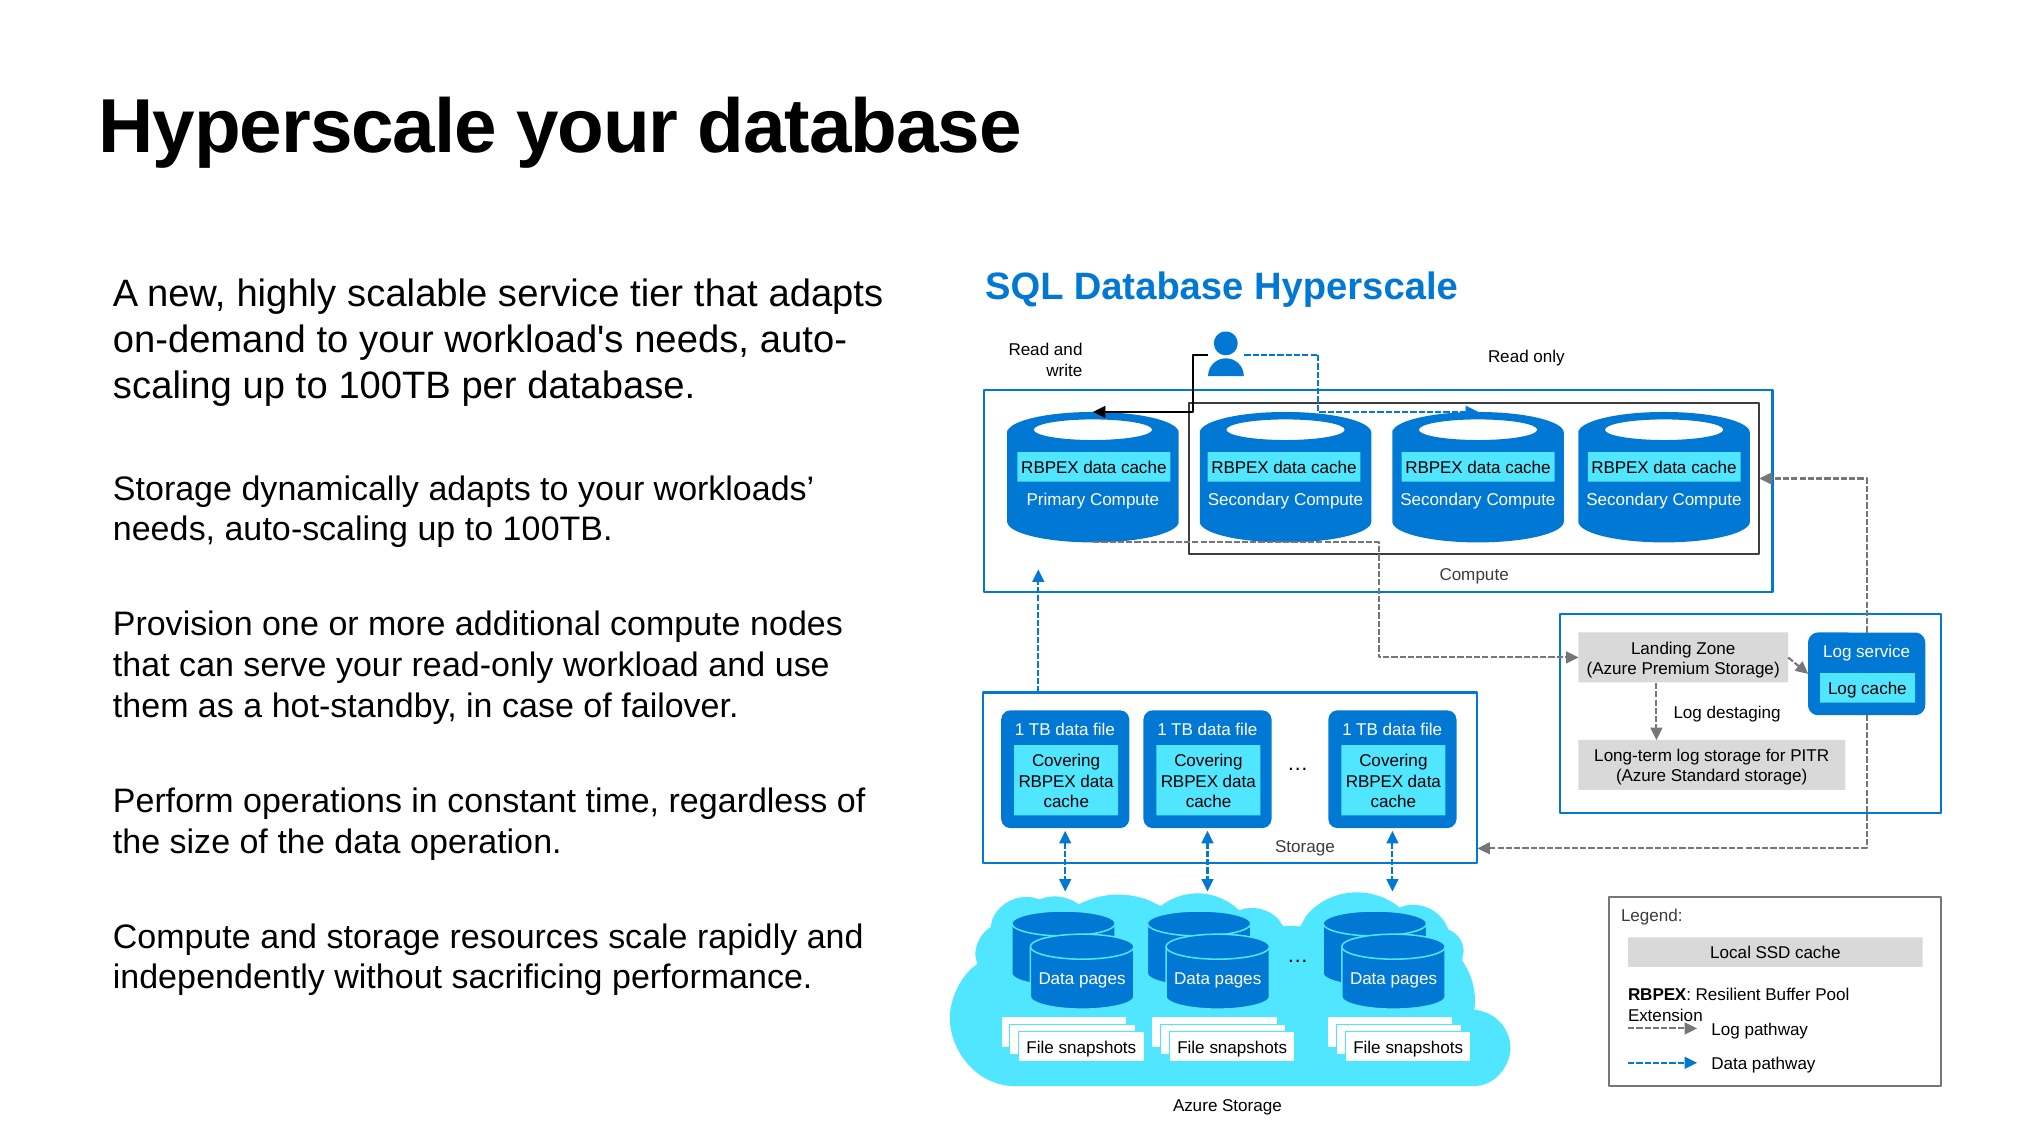

# Hyperscale your database
A new, highly scalable service tier that adapts on-demand to your workload's needs, auto-scaling up to 100TB per database.

Storage dynamically adapts to your workloads’ needs, auto-scaling up to 100TB.

Provision one or more additional compute nodes that can serve your read-only workload and use them as a hot-standby, in case of failover.

Perform operations in constant time, regardless of the size of the data operation.

Compute and storage resources scale rapidly and independently without sacrificing performance.
SQL Database Hyperscale

Read and write
Read only

Primary Compute

Secondary Compute

Secondary Compute

Secondary Compute

RBPEX data cache
RBPEX data cache
RBPEX data cache
RBPEX data cache
Compute

Landing Zone
(Azure Premium Storage)
Log service
Log cache
	Storage
Log destaging
1 TB data file
Covering RBPEX data cache
1 TB data file
Covering RBPEX data cache
1 TB data file
Covering RBPEX data cache
Long-term log storage for PITR
(Azure Standard storage)
…

Legend:
Local SSD cache
RBPEX: Resilient Buffer Pool Extension
Log pathway
Data pathway

Data pages

Data pages

Data pages
…

File snapshots

File snapshots

File snapshots
Azure Storage